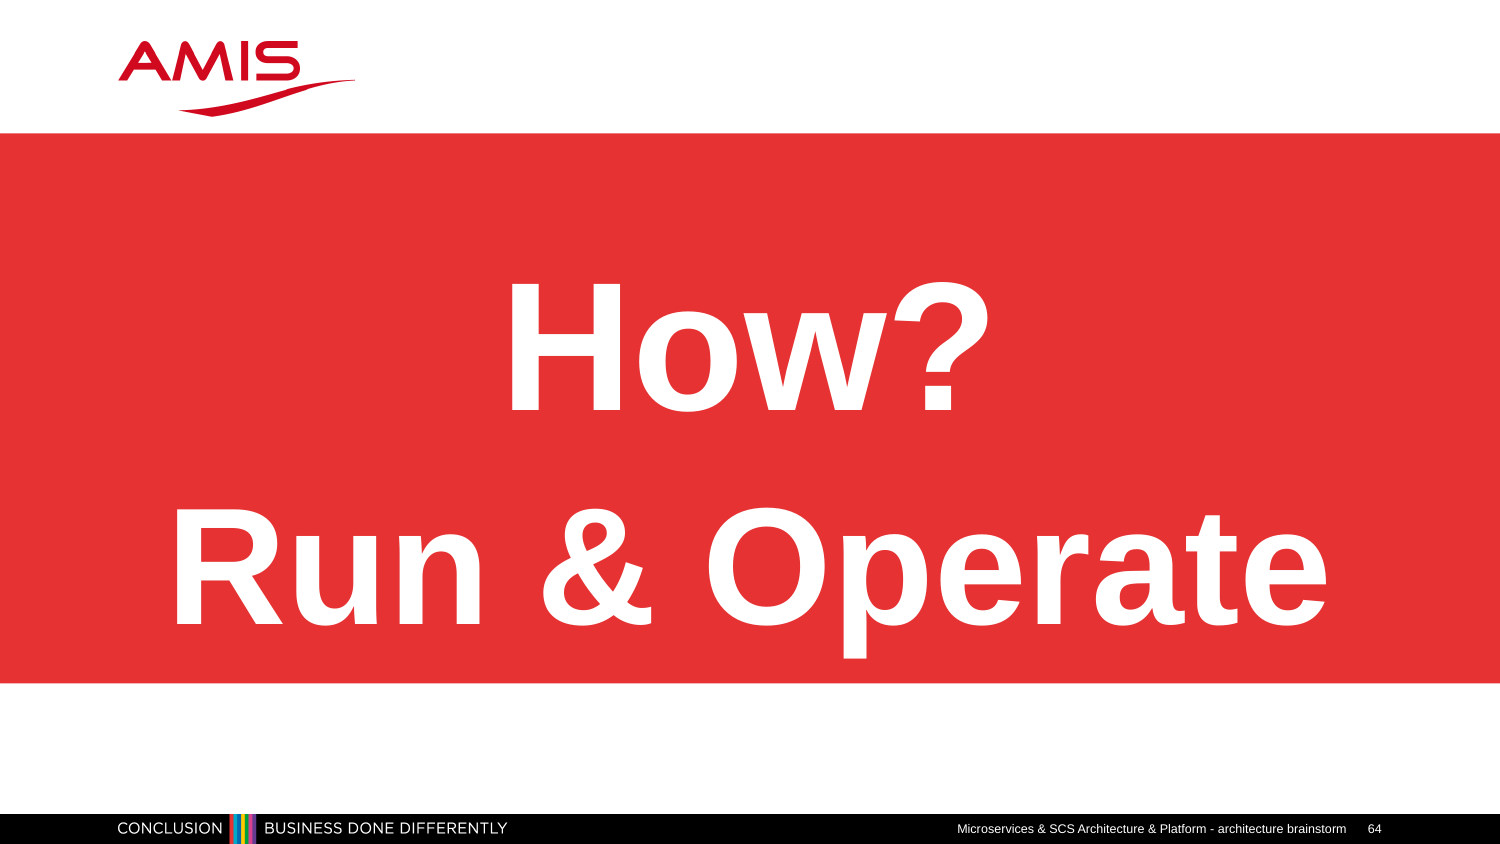

# How? Run & Operate
Microservices & SCS Architecture & Platform - architecture brainstorm
64